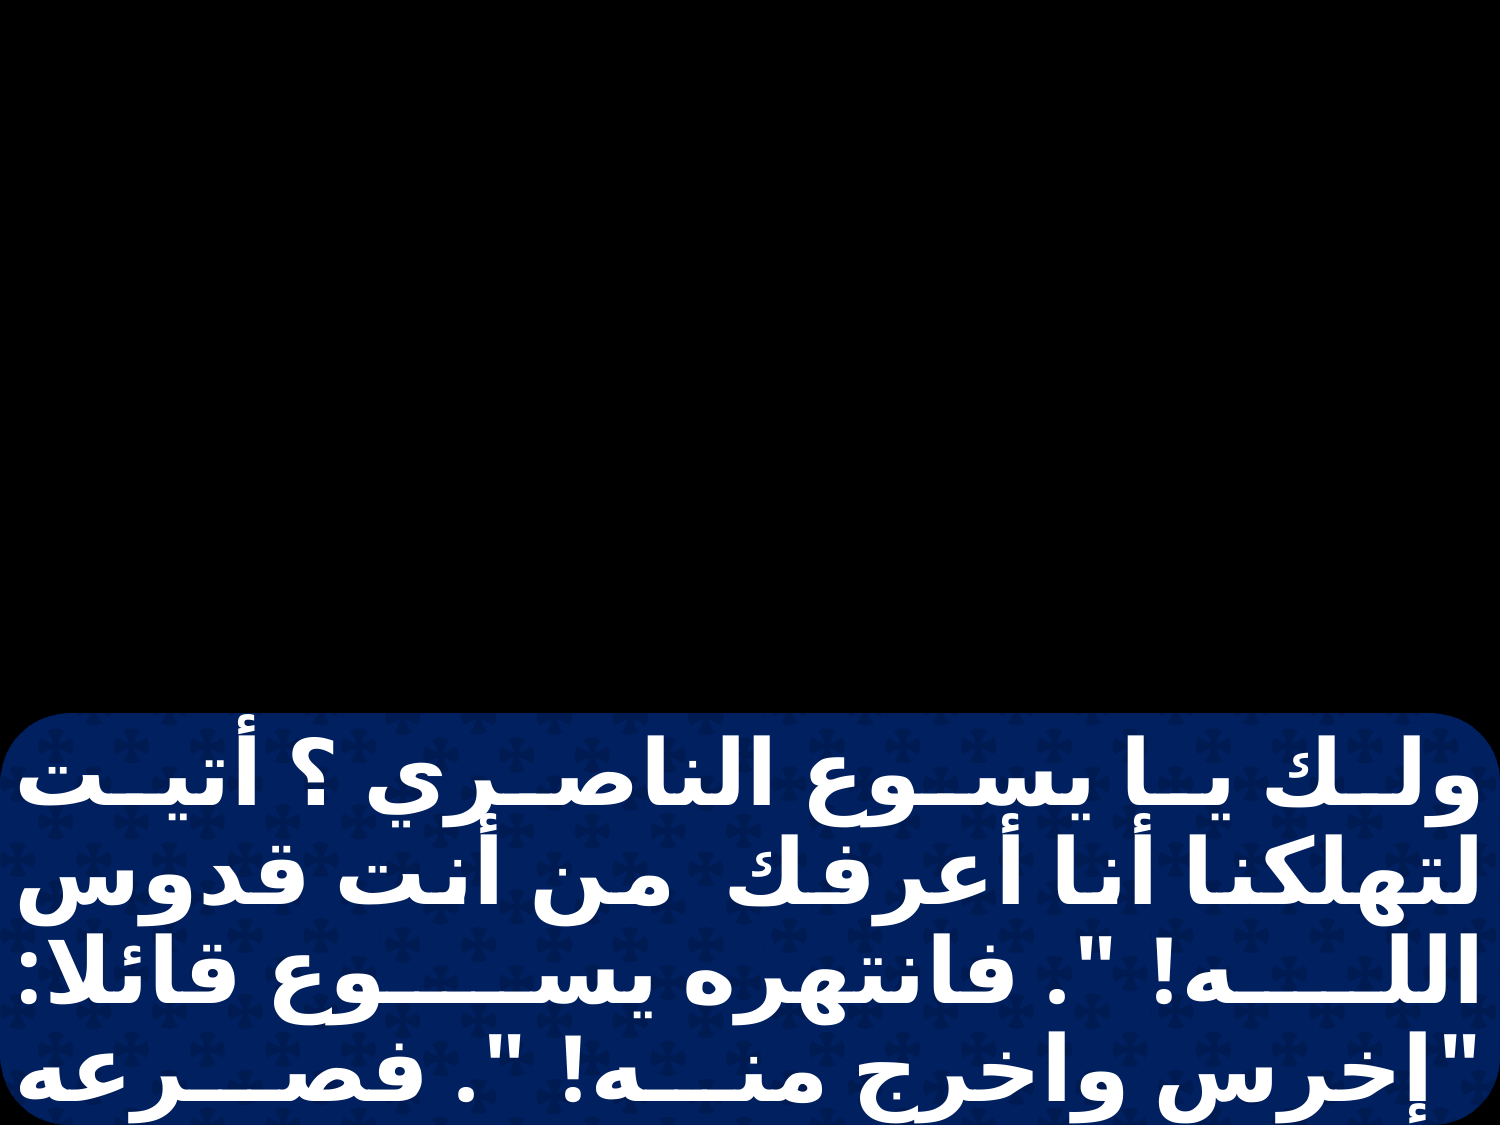

ولك يا يسوع الناصري ؟ أتيت لتهلكنا أنا أعرفك  من أنت قدوس الله! ". فانتهره يسوع قائلا: "إخرس واخرج منه! ". فصرعه الشيطان في  الوسط وخرج منه ولم يؤلمه شيء فحدث خوف